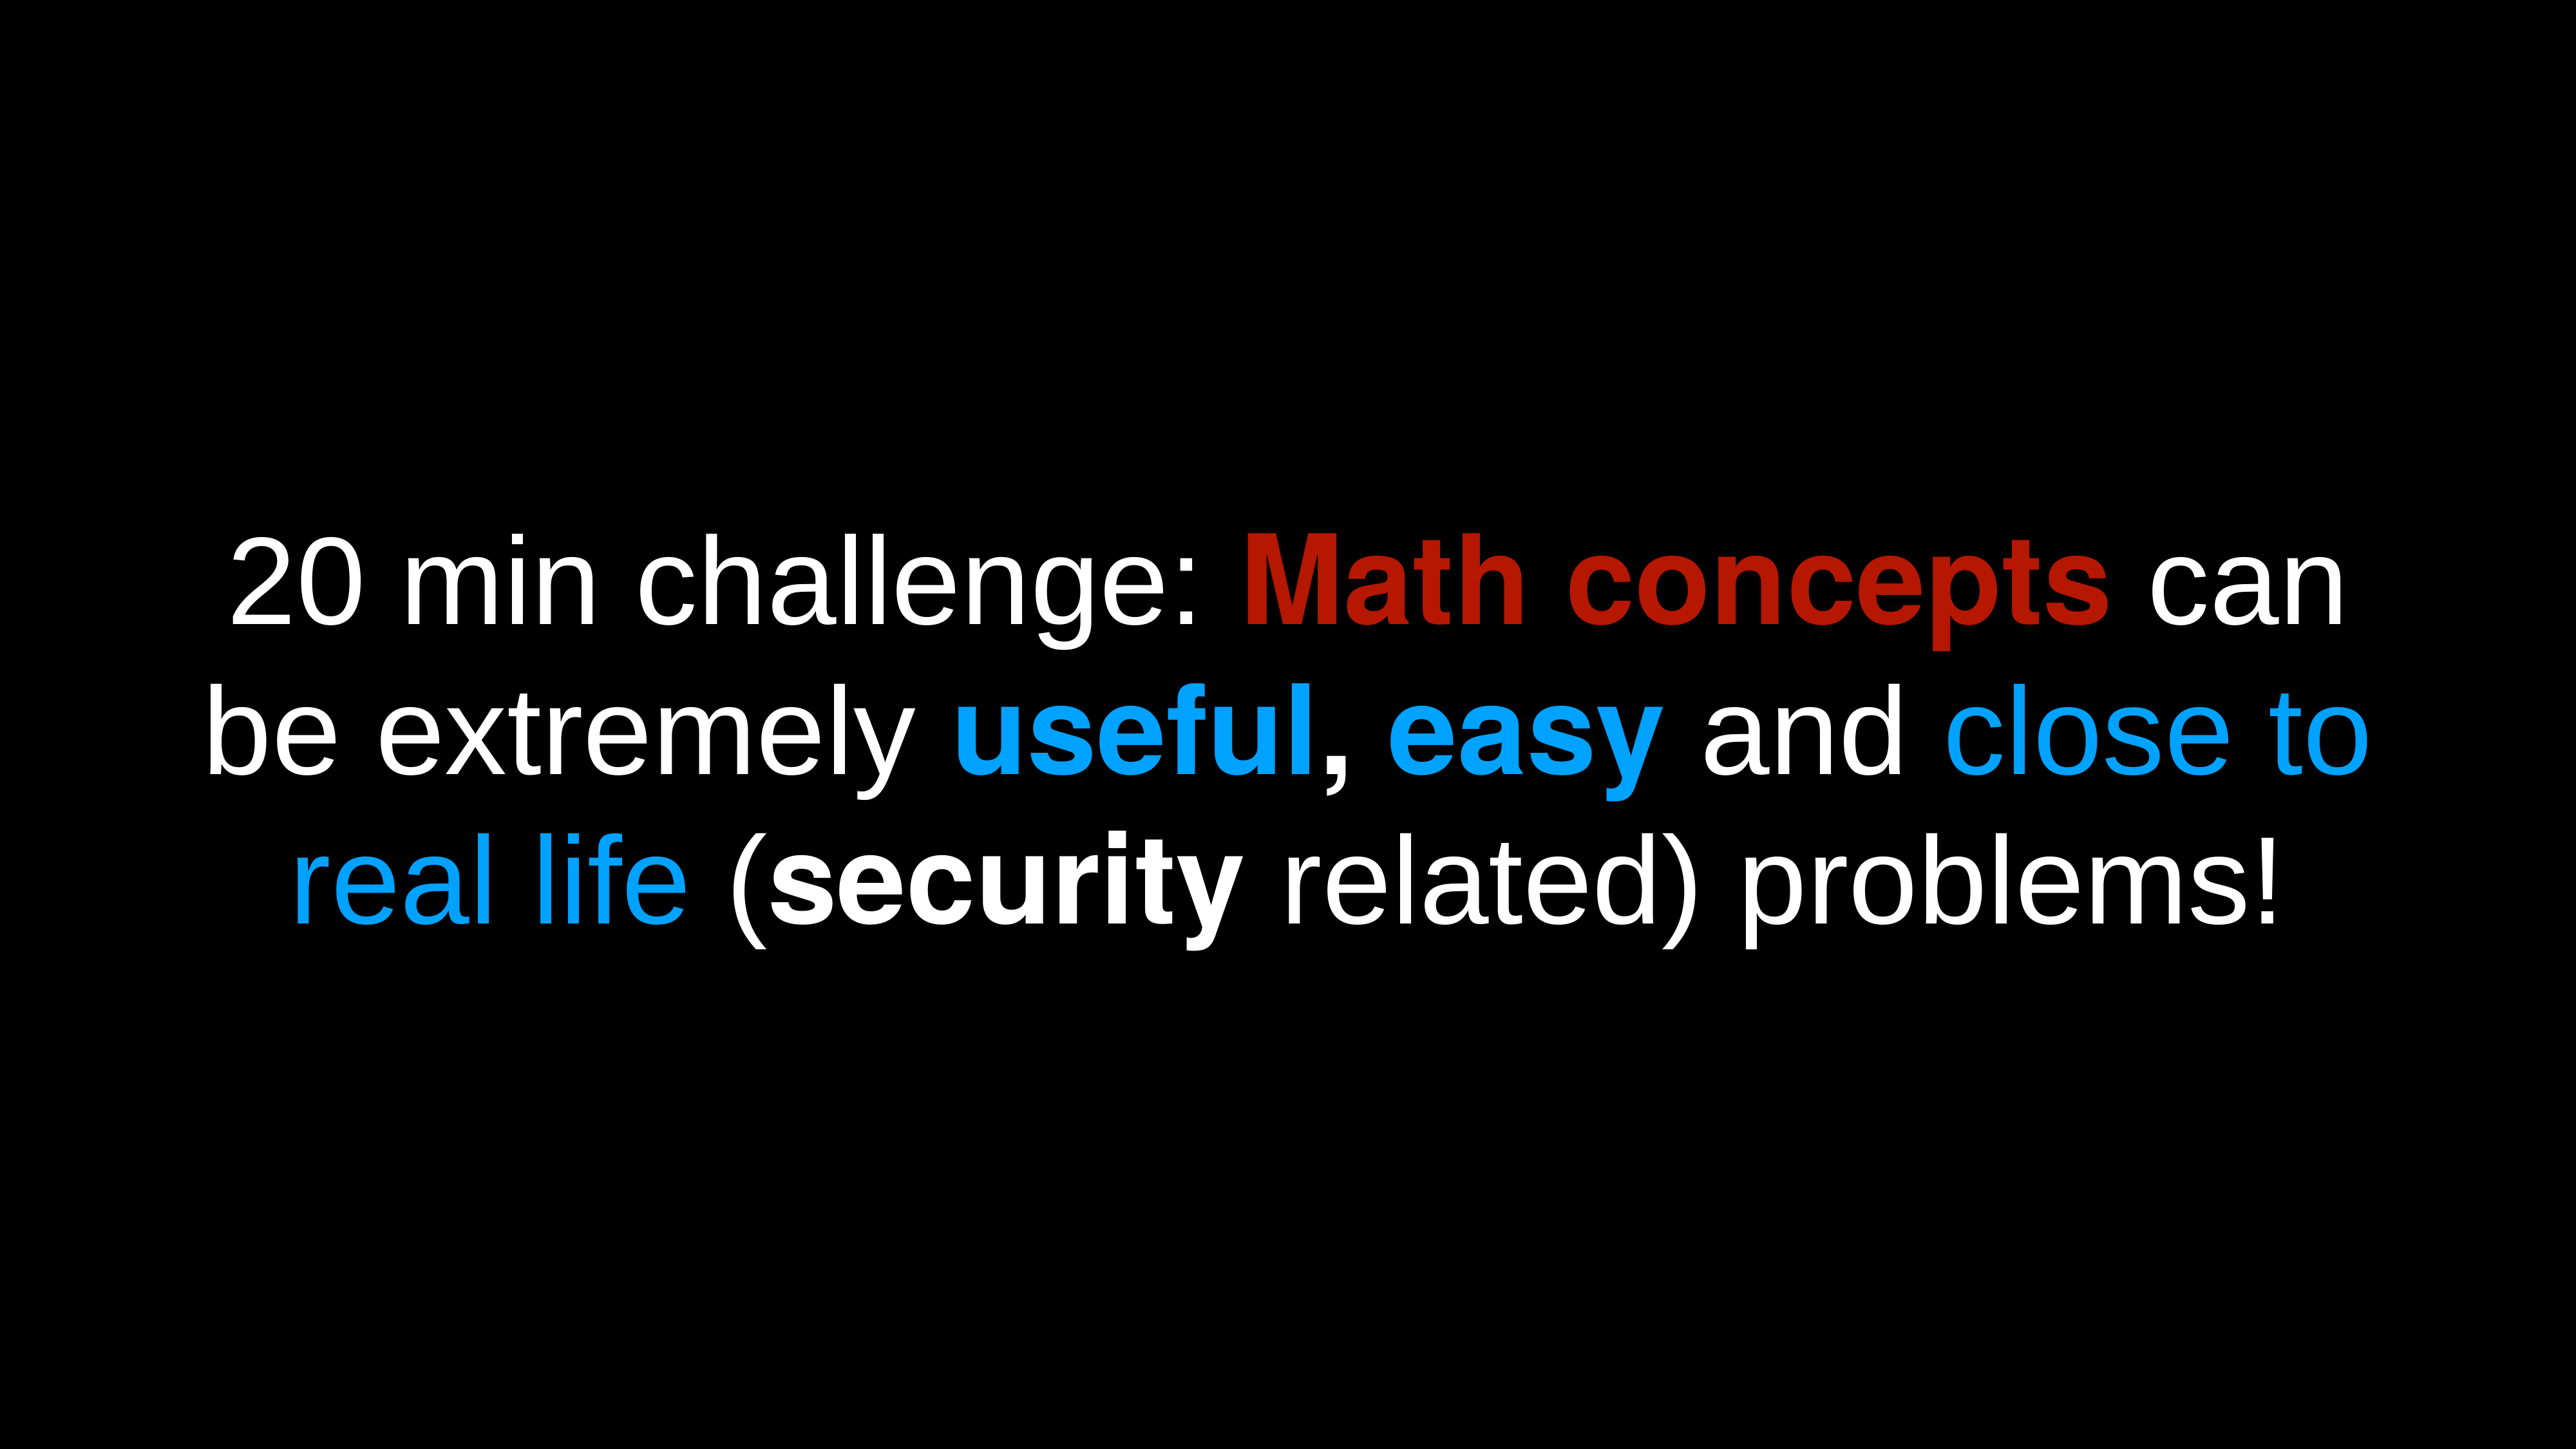

# 20 min challenge: Math concepts can be extremely useful, easy and close to real life (security related) problems!